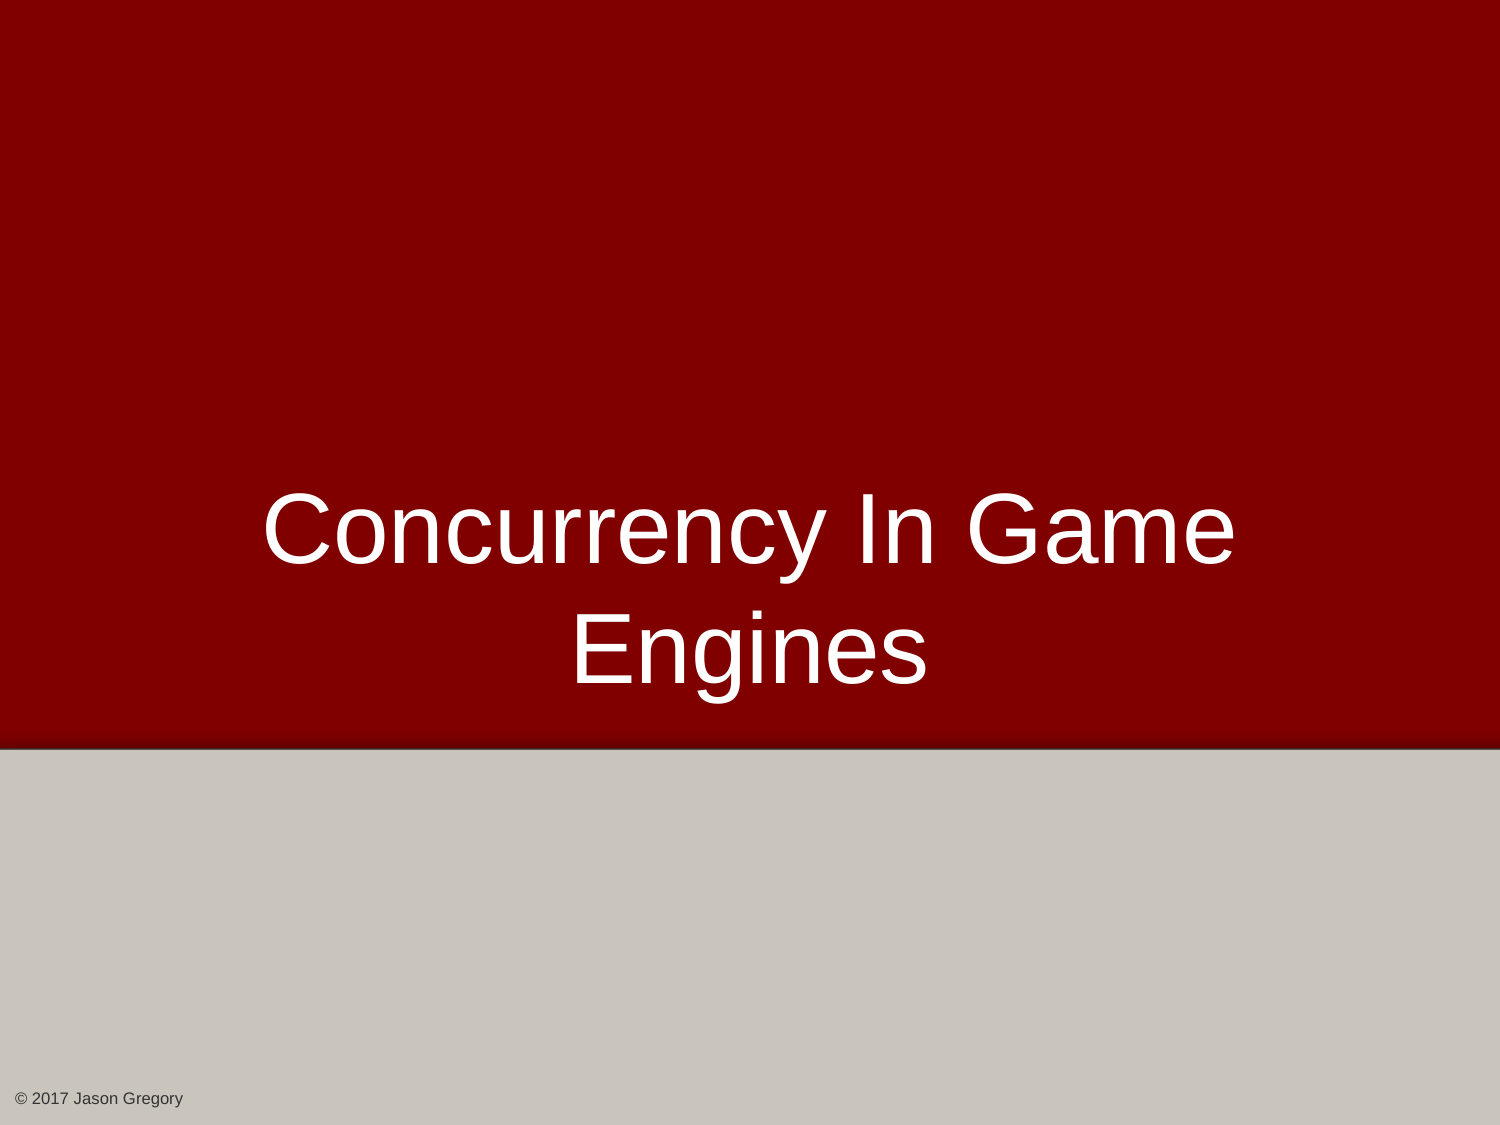

# Concurrency In Game Engines

© 2017 Jason Gregory